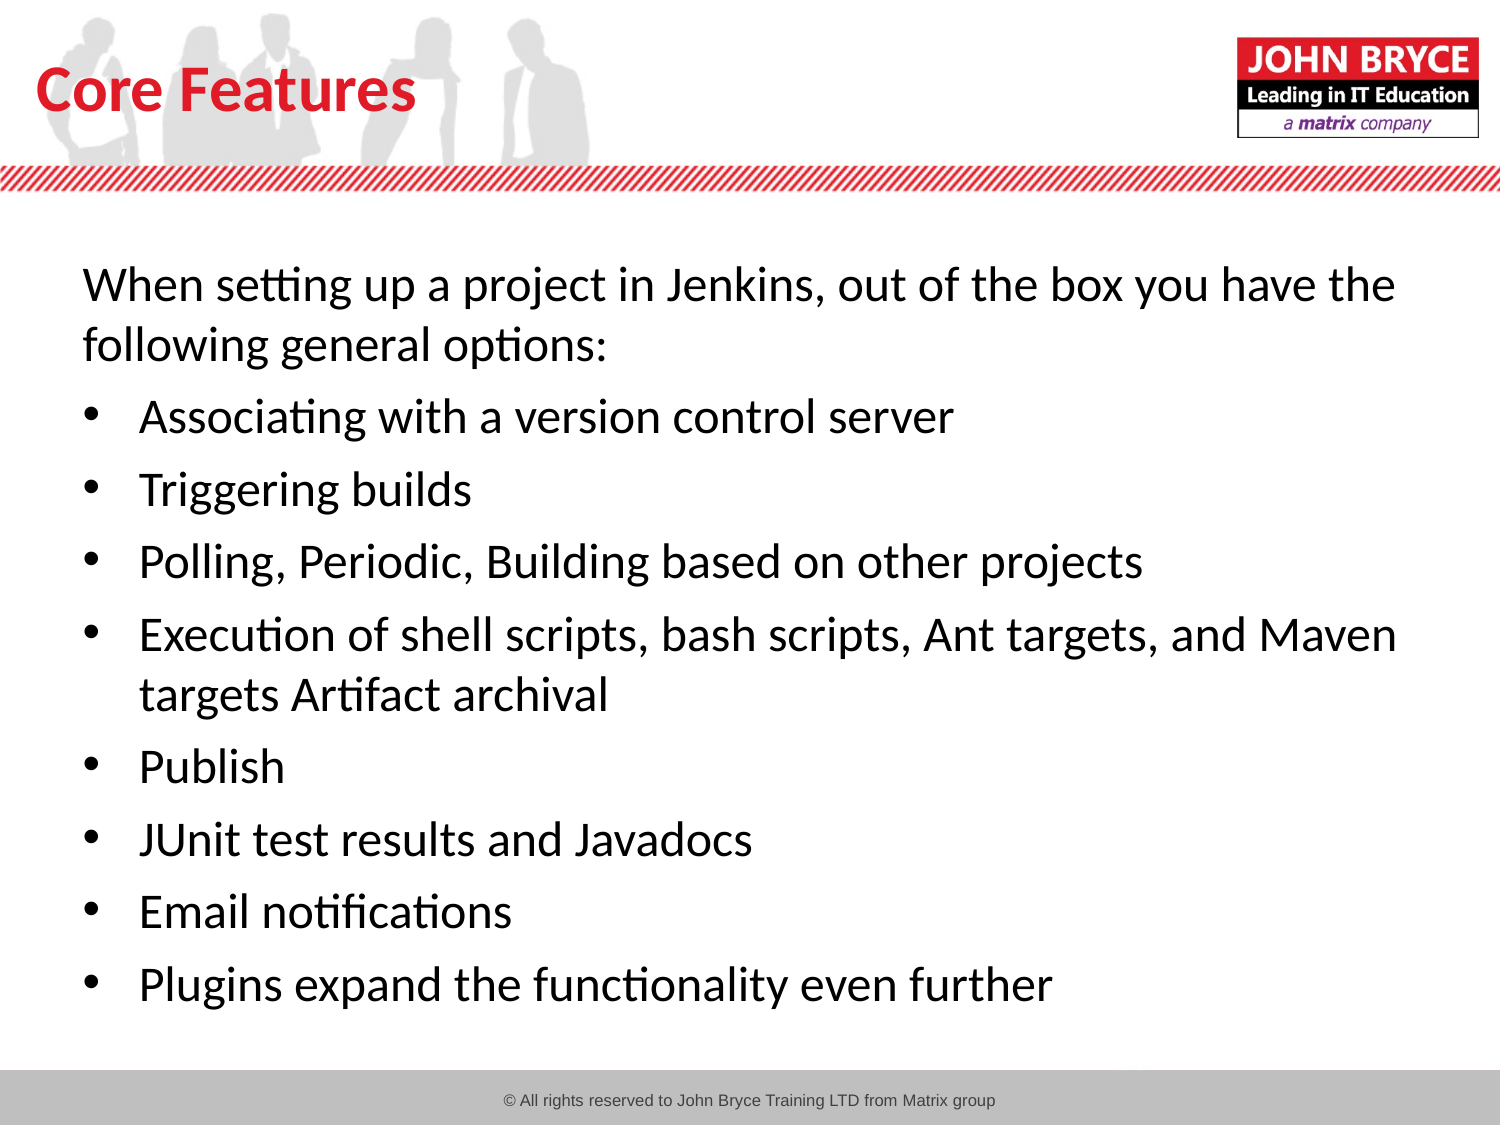

# Core Features
When setting up a project in Jenkins, out of the box you have the following general options:
Associating with a version control server
Triggering builds
Polling, Periodic, Building based on other projects
Execution of shell scripts, bash scripts, Ant targets, and Maven targets Artifact archival
Publish
JUnit test results and Javadocs
Email notifications
Plugins expand the functionality even further
10